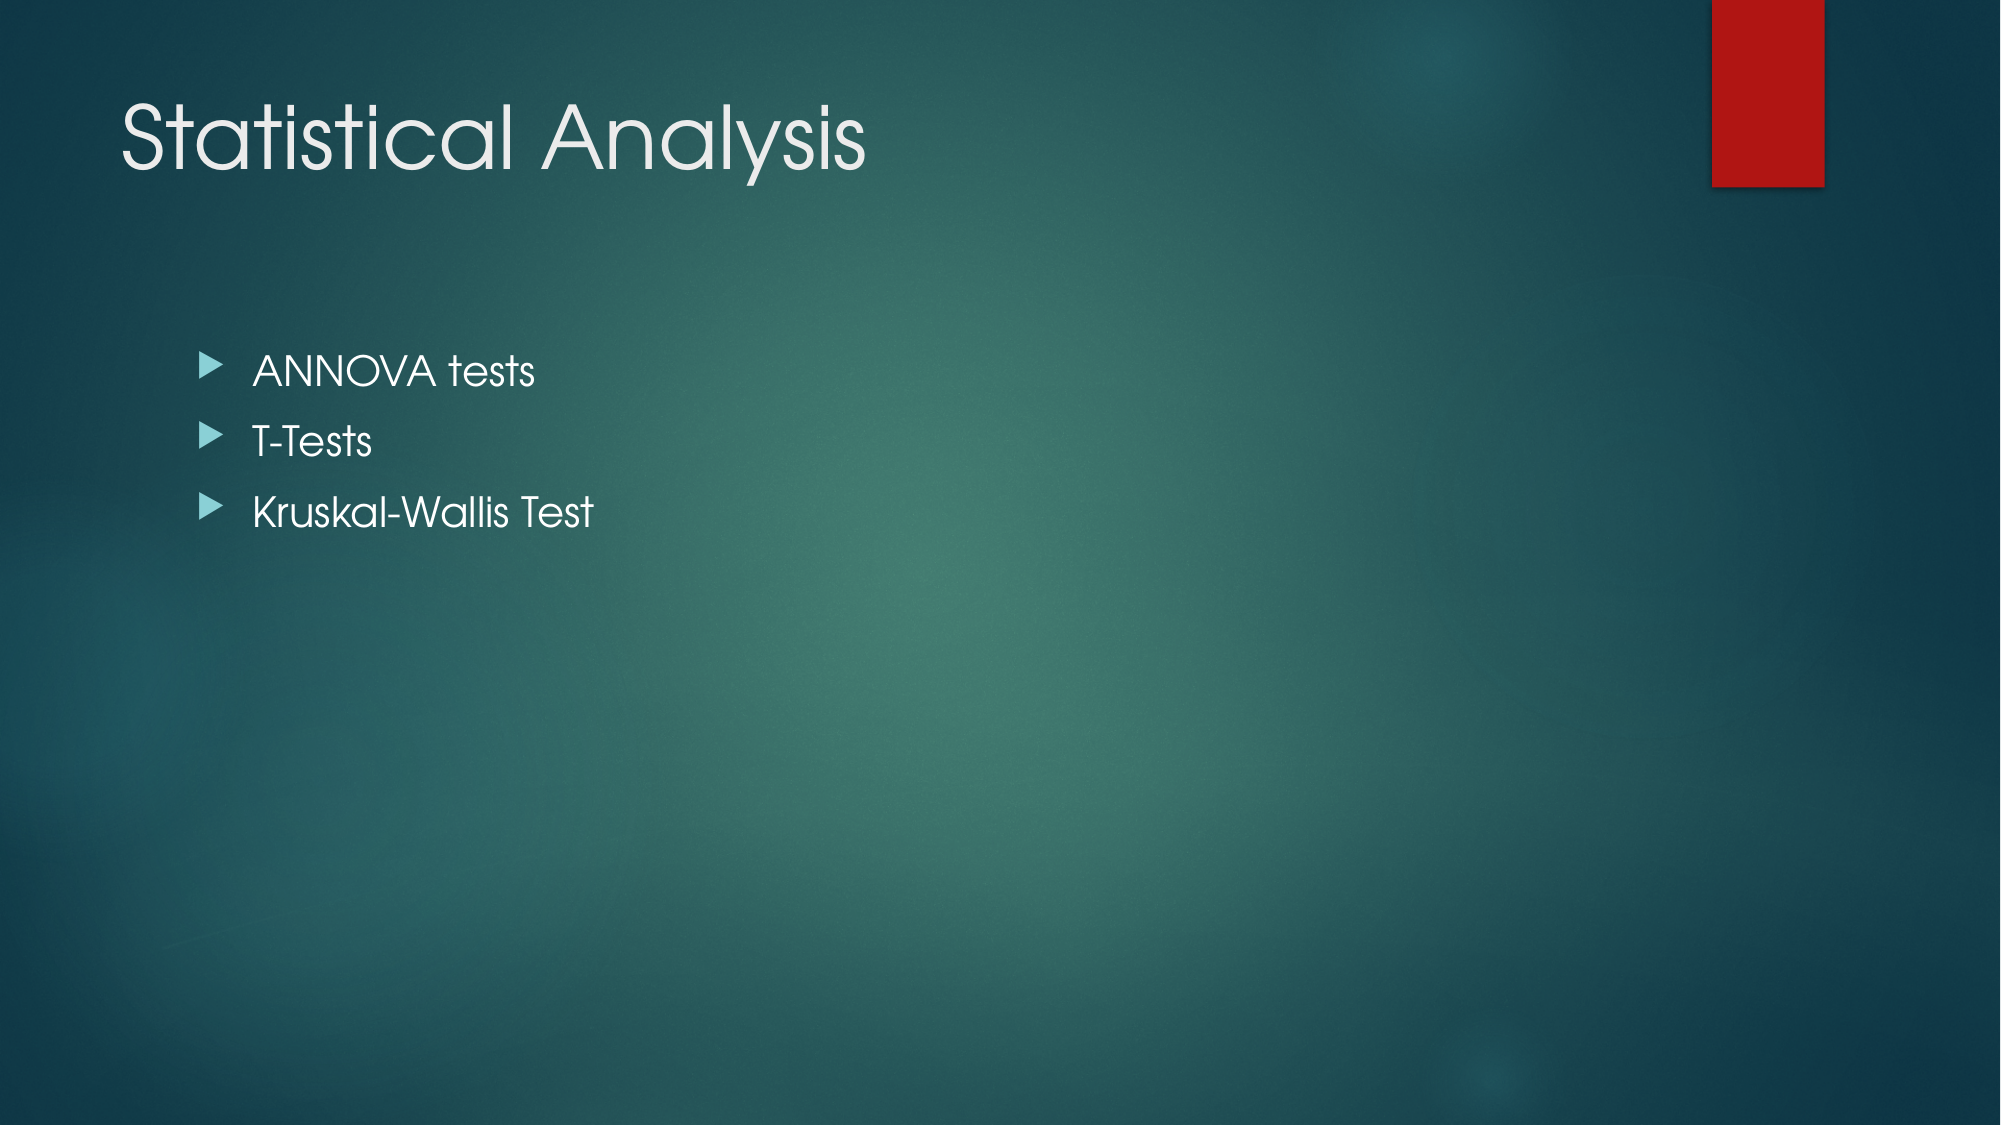

# Statistical Analysis
ANNOVA tests
T-Tests
Kruskal-Wallis Test